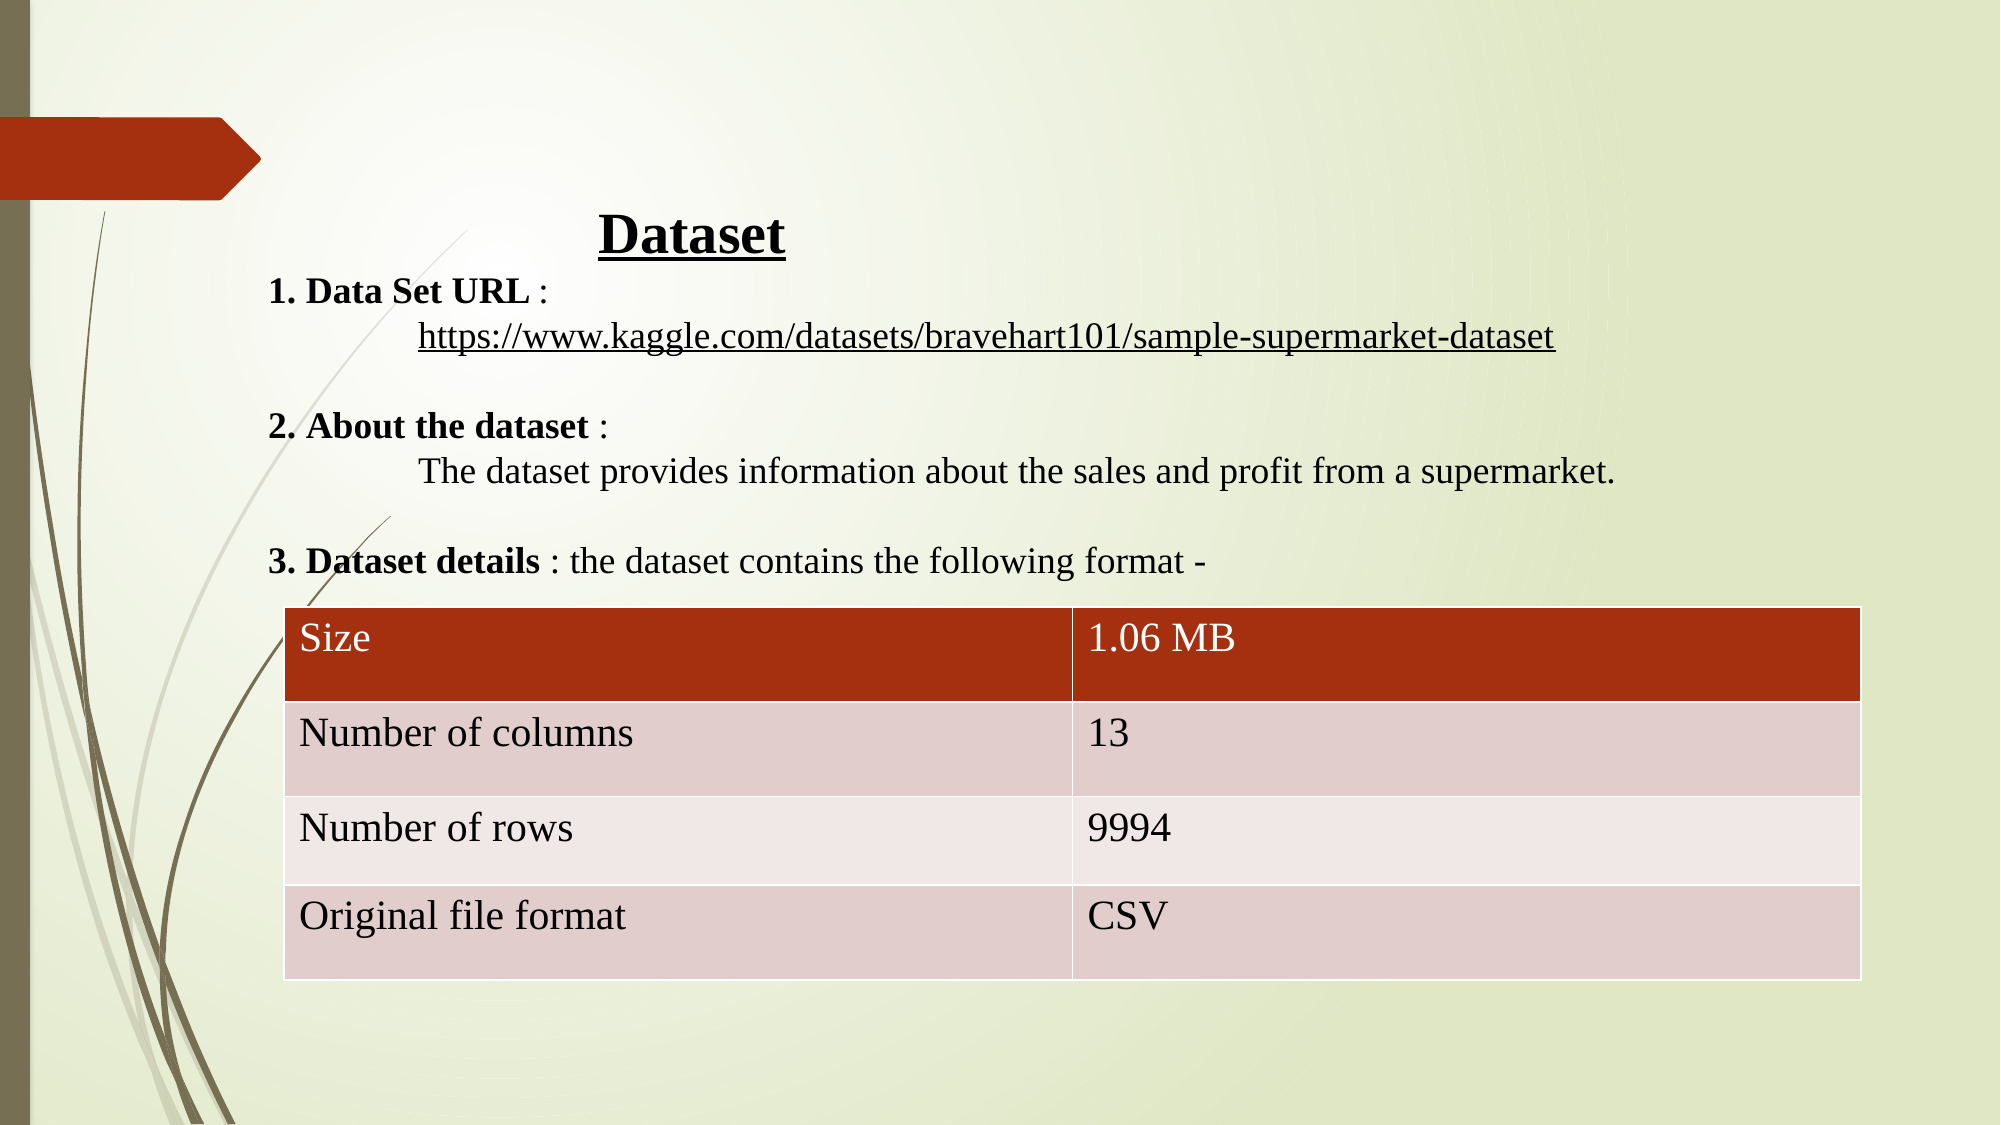

Dataset
1. Data Set URL :
	https://www.kaggle.com/datasets/bravehart101/sample-supermarket-dataset
2. About the dataset :
	The dataset provides information about the sales and profit from a supermarket.
3. Dataset details : the dataset contains the following format -
| Size | 1.06 MB |
| --- | --- |
| Number of columns | 13 |
| Number of rows | 9994 |
| Original file format | CSV |